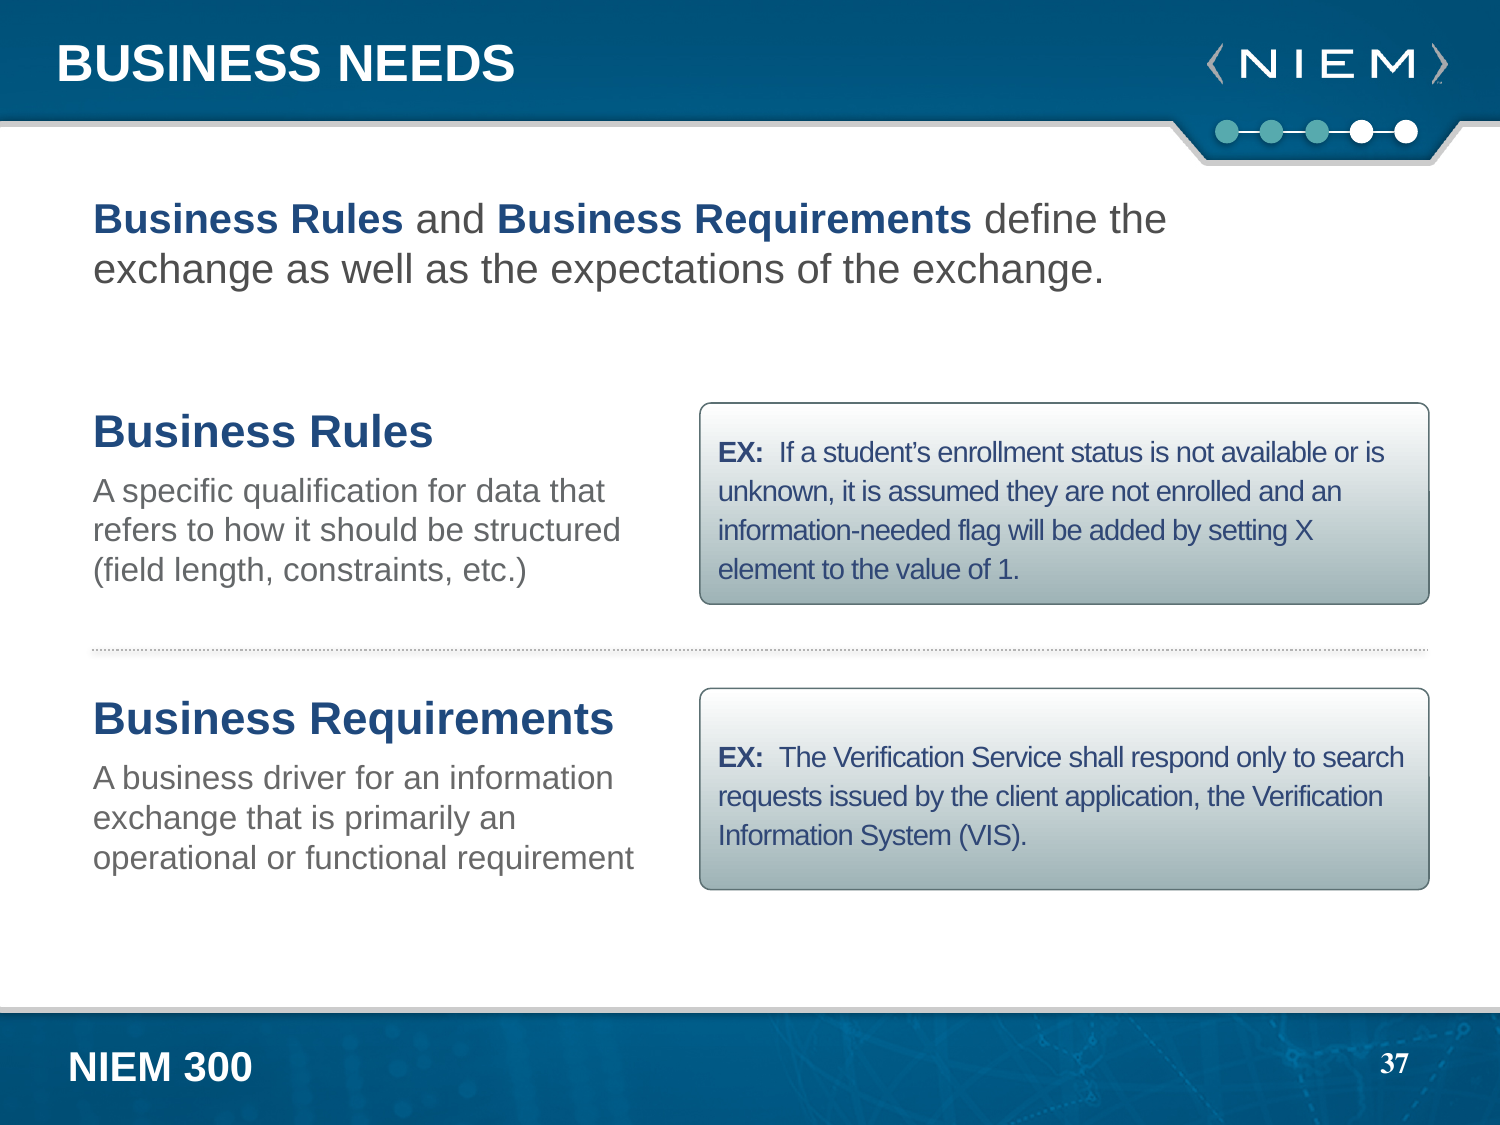

# Business Needs

Business Rules and Business Requirements define the
exchange as well as the expectations of the exchange.
Business Rules
A specific qualification for data that refers to how it should be structured (field length, constraints, etc.)

Business Requirements
A business driver for an information exchange that is primarily an operational or functional requirement
EX:  If a student’s enrollment status is not available or is unknown, it is assumed they are not enrolled and an information-needed flag will be added by setting X element to the value of 1.
EX:  The Verification Service shall respond only to search requests issued by the client application, the Verification Information System (VIS).
37